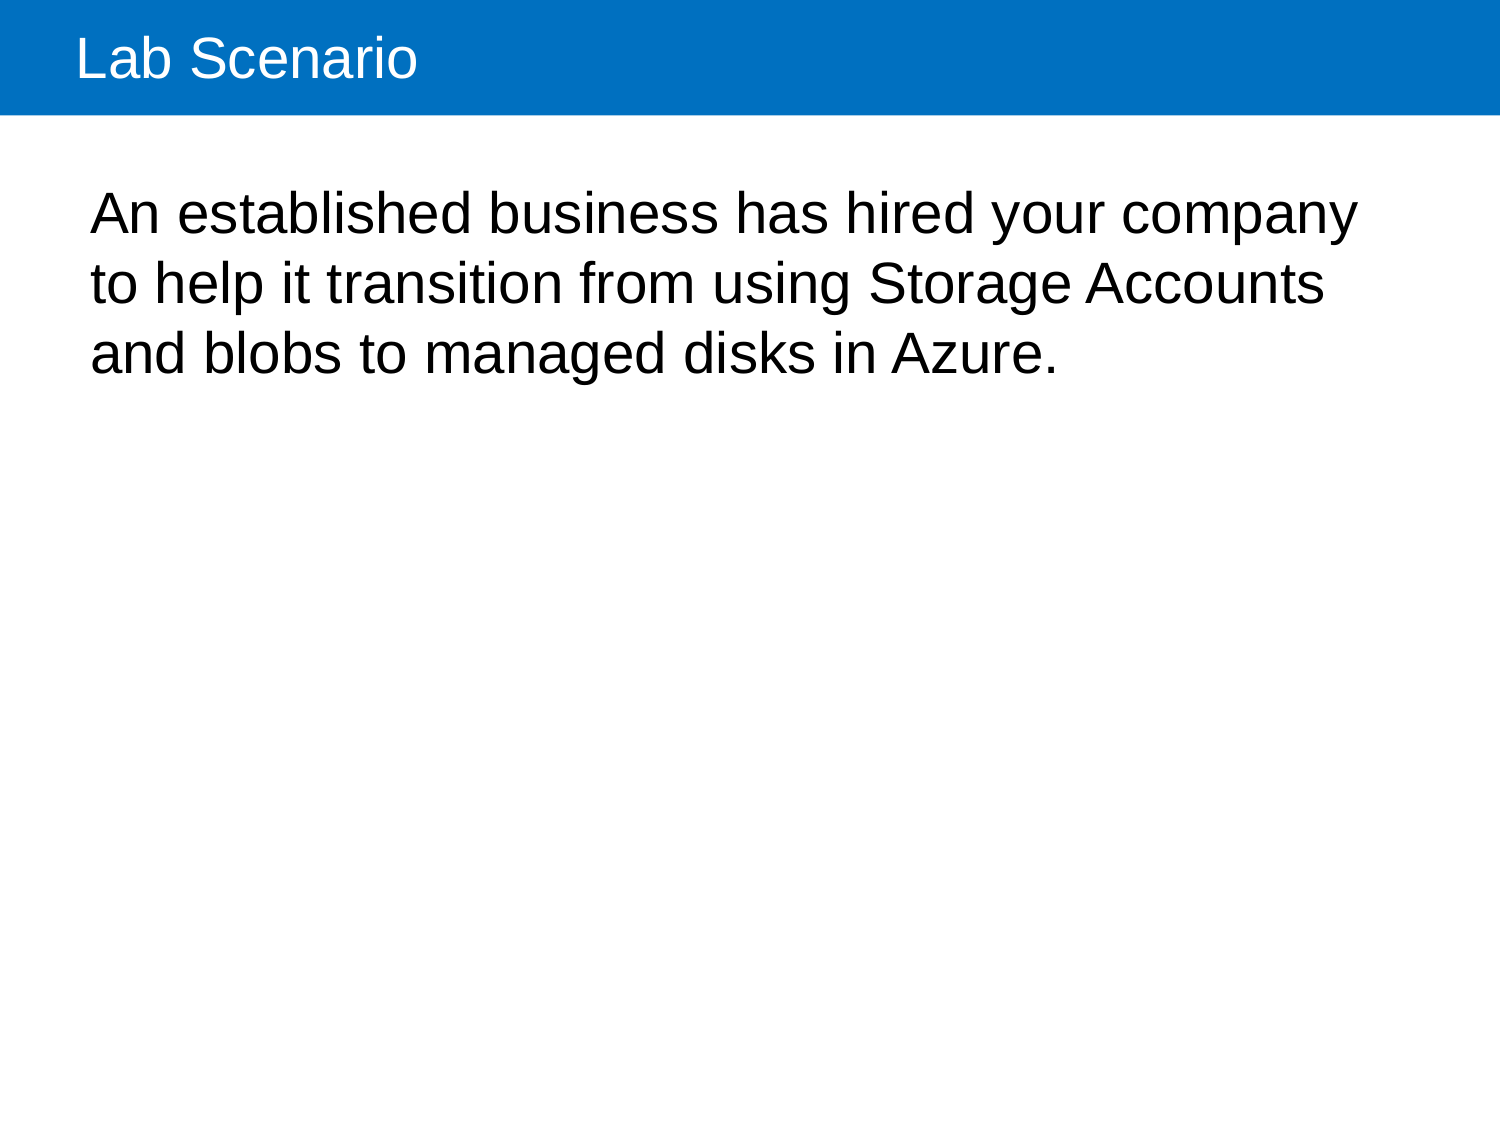

# Lab Scenario
An established business has hired your company to help it transition from using Storage Accounts and blobs to managed disks in Azure.